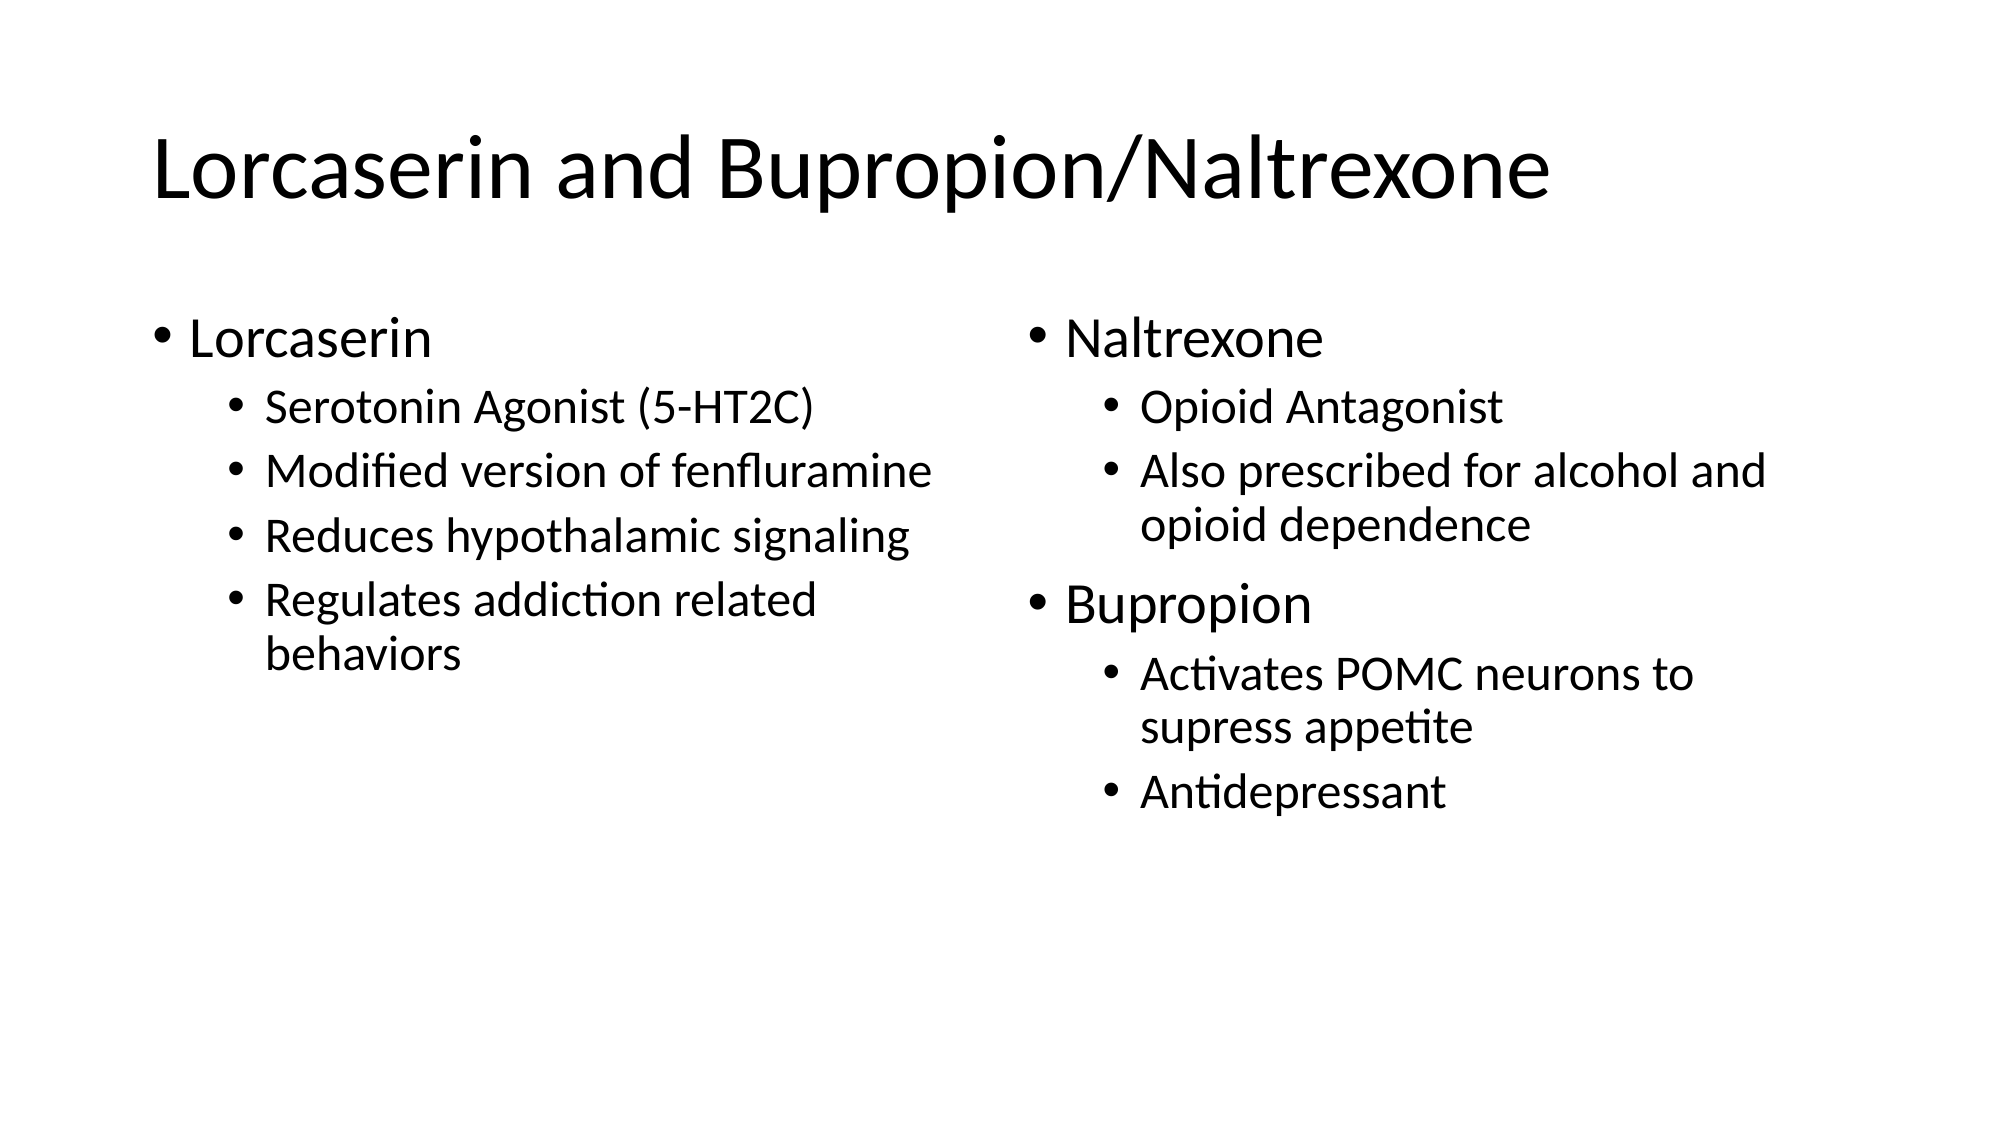

# Lorcaserin and Bupropion/Naltrexone
Lorcaserin
Serotonin Agonist (5-HT2C)
Modified version of fenfluramine
Reduces hypothalamic signaling
Regulates addiction related behaviors
Naltrexone
Opioid Antagonist
Also prescribed for alcohol and opioid dependence
Bupropion
Activates POMC neurons to supress appetite
Antidepressant